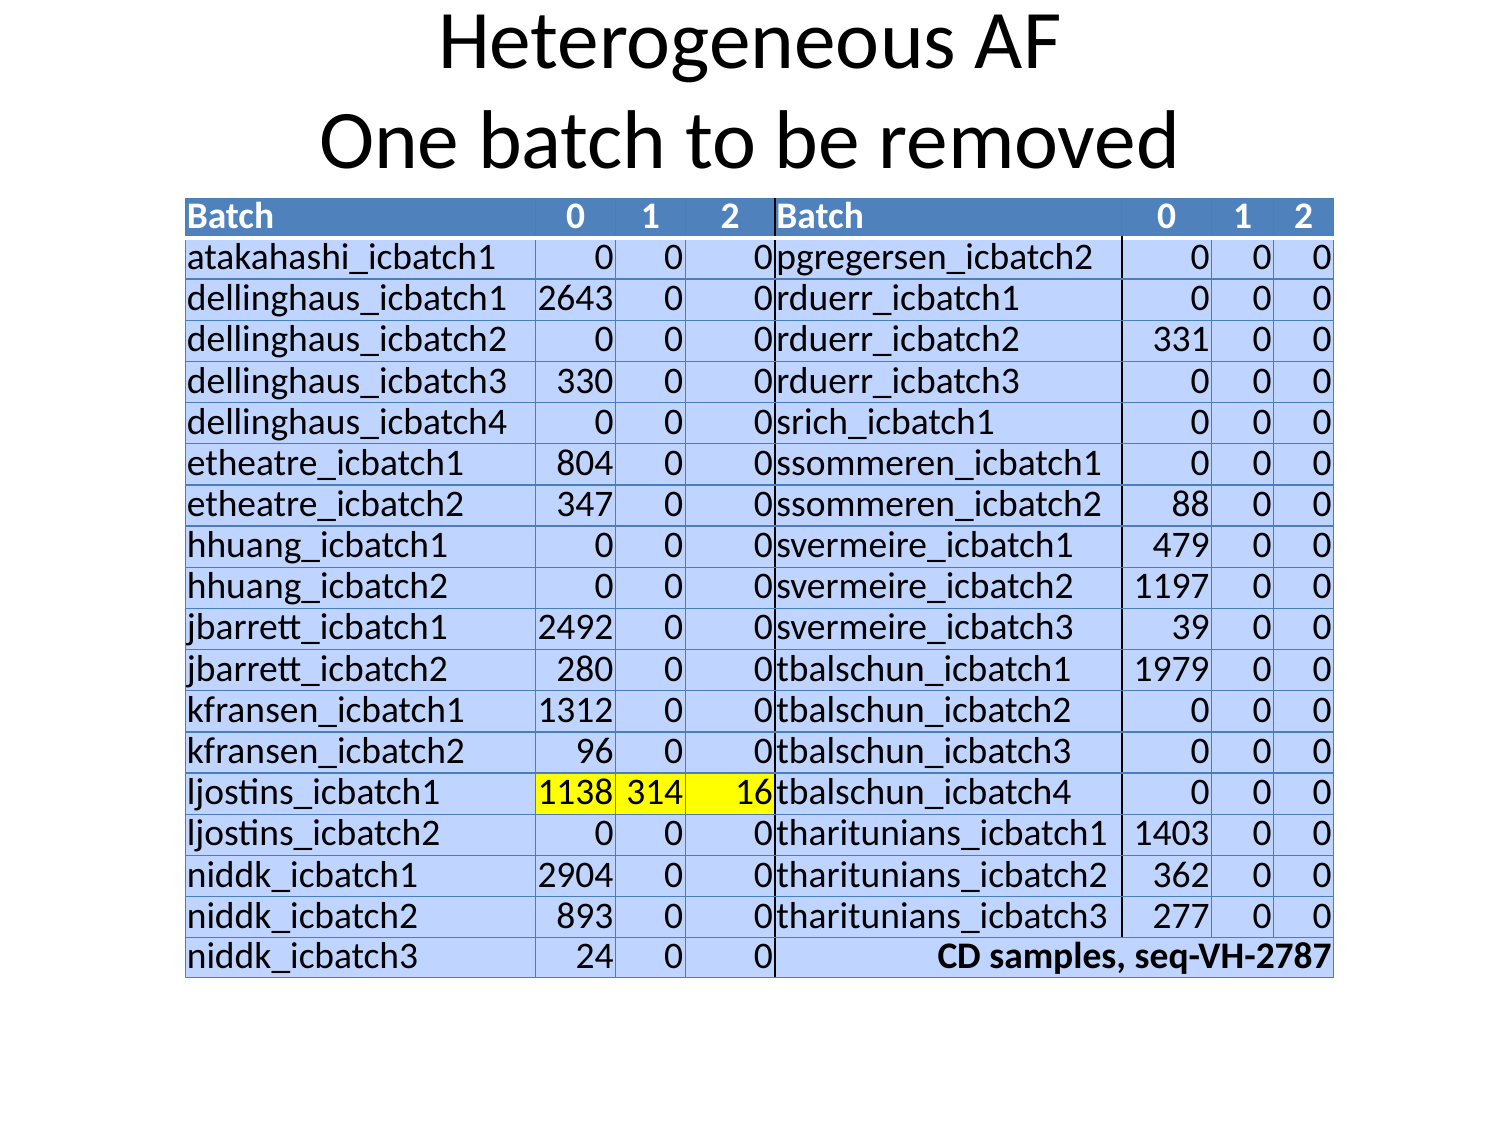

# Heterogeneous AF One batch to be removed
| Batch | 0 | 1 | 2 | Batch | 0 | 1 | 2 |
| --- | --- | --- | --- | --- | --- | --- | --- |
| atakahashi\_icbatch1 | 0 | 0 | 0 | pgregersen\_icbatch2 | 0 | 0 | 0 |
| dellinghaus\_icbatch1 | 2643 | 0 | 0 | rduerr\_icbatch1 | 0 | 0 | 0 |
| dellinghaus\_icbatch2 | 0 | 0 | 0 | rduerr\_icbatch2 | 331 | 0 | 0 |
| dellinghaus\_icbatch3 | 330 | 0 | 0 | rduerr\_icbatch3 | 0 | 0 | 0 |
| dellinghaus\_icbatch4 | 0 | 0 | 0 | srich\_icbatch1 | 0 | 0 | 0 |
| etheatre\_icbatch1 | 804 | 0 | 0 | ssommeren\_icbatch1 | 0 | 0 | 0 |
| etheatre\_icbatch2 | 347 | 0 | 0 | ssommeren\_icbatch2 | 88 | 0 | 0 |
| hhuang\_icbatch1 | 0 | 0 | 0 | svermeire\_icbatch1 | 479 | 0 | 0 |
| hhuang\_icbatch2 | 0 | 0 | 0 | svermeire\_icbatch2 | 1197 | 0 | 0 |
| jbarrett\_icbatch1 | 2492 | 0 | 0 | svermeire\_icbatch3 | 39 | 0 | 0 |
| jbarrett\_icbatch2 | 280 | 0 | 0 | tbalschun\_icbatch1 | 1979 | 0 | 0 |
| kfransen\_icbatch1 | 1312 | 0 | 0 | tbalschun\_icbatch2 | 0 | 0 | 0 |
| kfransen\_icbatch2 | 96 | 0 | 0 | tbalschun\_icbatch3 | 0 | 0 | 0 |
| ljostins\_icbatch1 | 1138 | 314 | 16 | tbalschun\_icbatch4 | 0 | 0 | 0 |
| ljostins\_icbatch2 | 0 | 0 | 0 | tharitunians\_icbatch1 | 1403 | 0 | 0 |
| niddk\_icbatch1 | 2904 | 0 | 0 | tharitunians\_icbatch2 | 362 | 0 | 0 |
| niddk\_icbatch2 | 893 | 0 | 0 | tharitunians\_icbatch3 | 277 | 0 | 0 |
| niddk\_icbatch3 | 24 | 0 | 0 | CD samples, seq-VH-2787 |  |  |  |